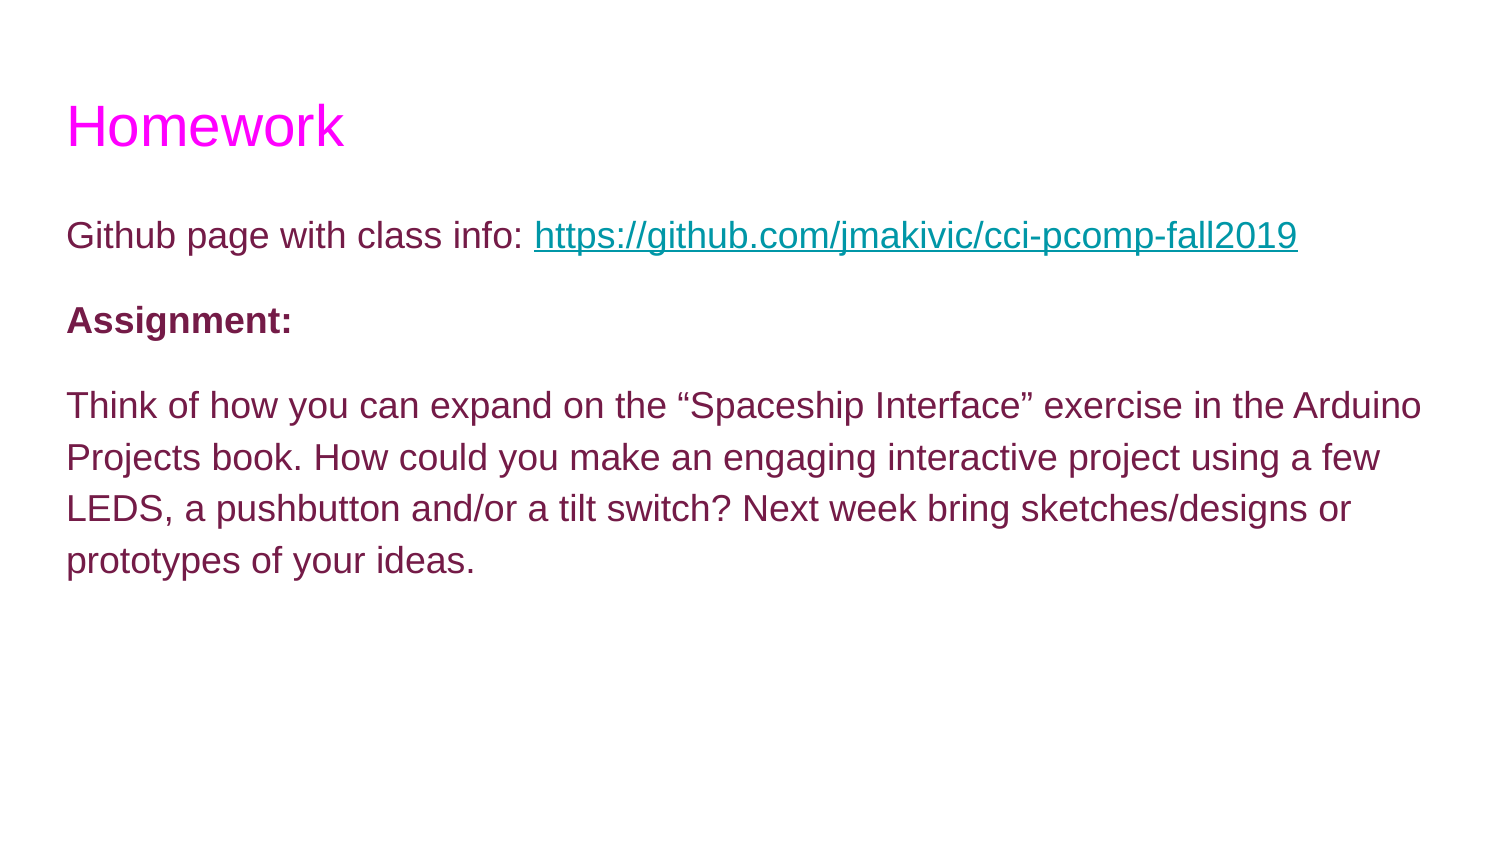

# Homework
Github page with class info: https://github.com/jmakivic/cci-pcomp-fall2019
Assignment:
Think of how you can expand on the “Spaceship Interface” exercise in the Arduino Projects book. How could you make an engaging interactive project using a few LEDS, a pushbutton and/or a tilt switch? Next week bring sketches/designs or prototypes of your ideas.